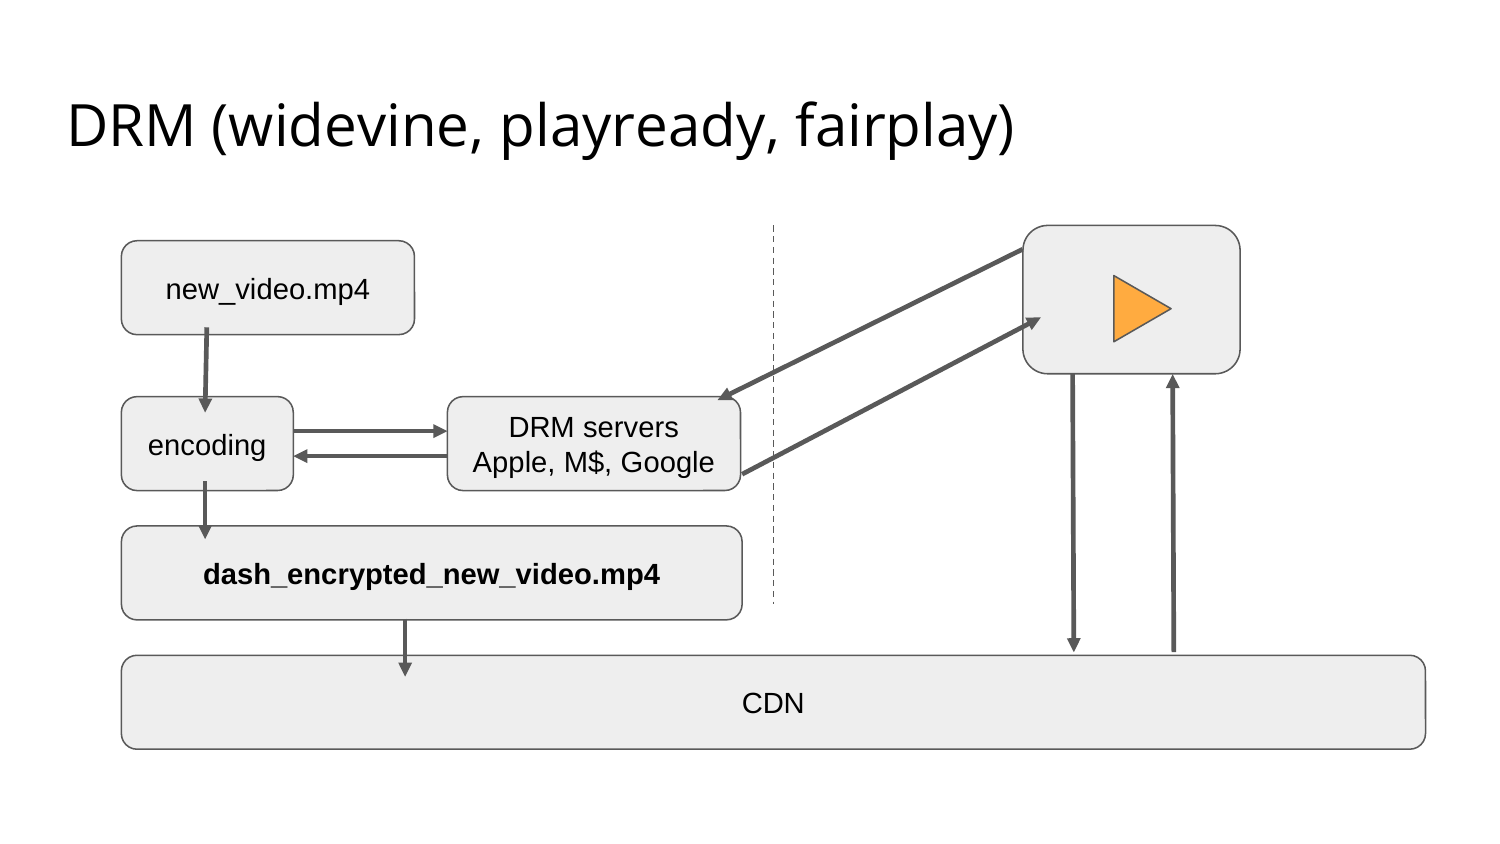

# DRM (widevine, playready, fairplay)

new_video.mp4

encoding
DRM servers
Apple, M$, Google
dash_encrypted_new_video.mp4
CDN